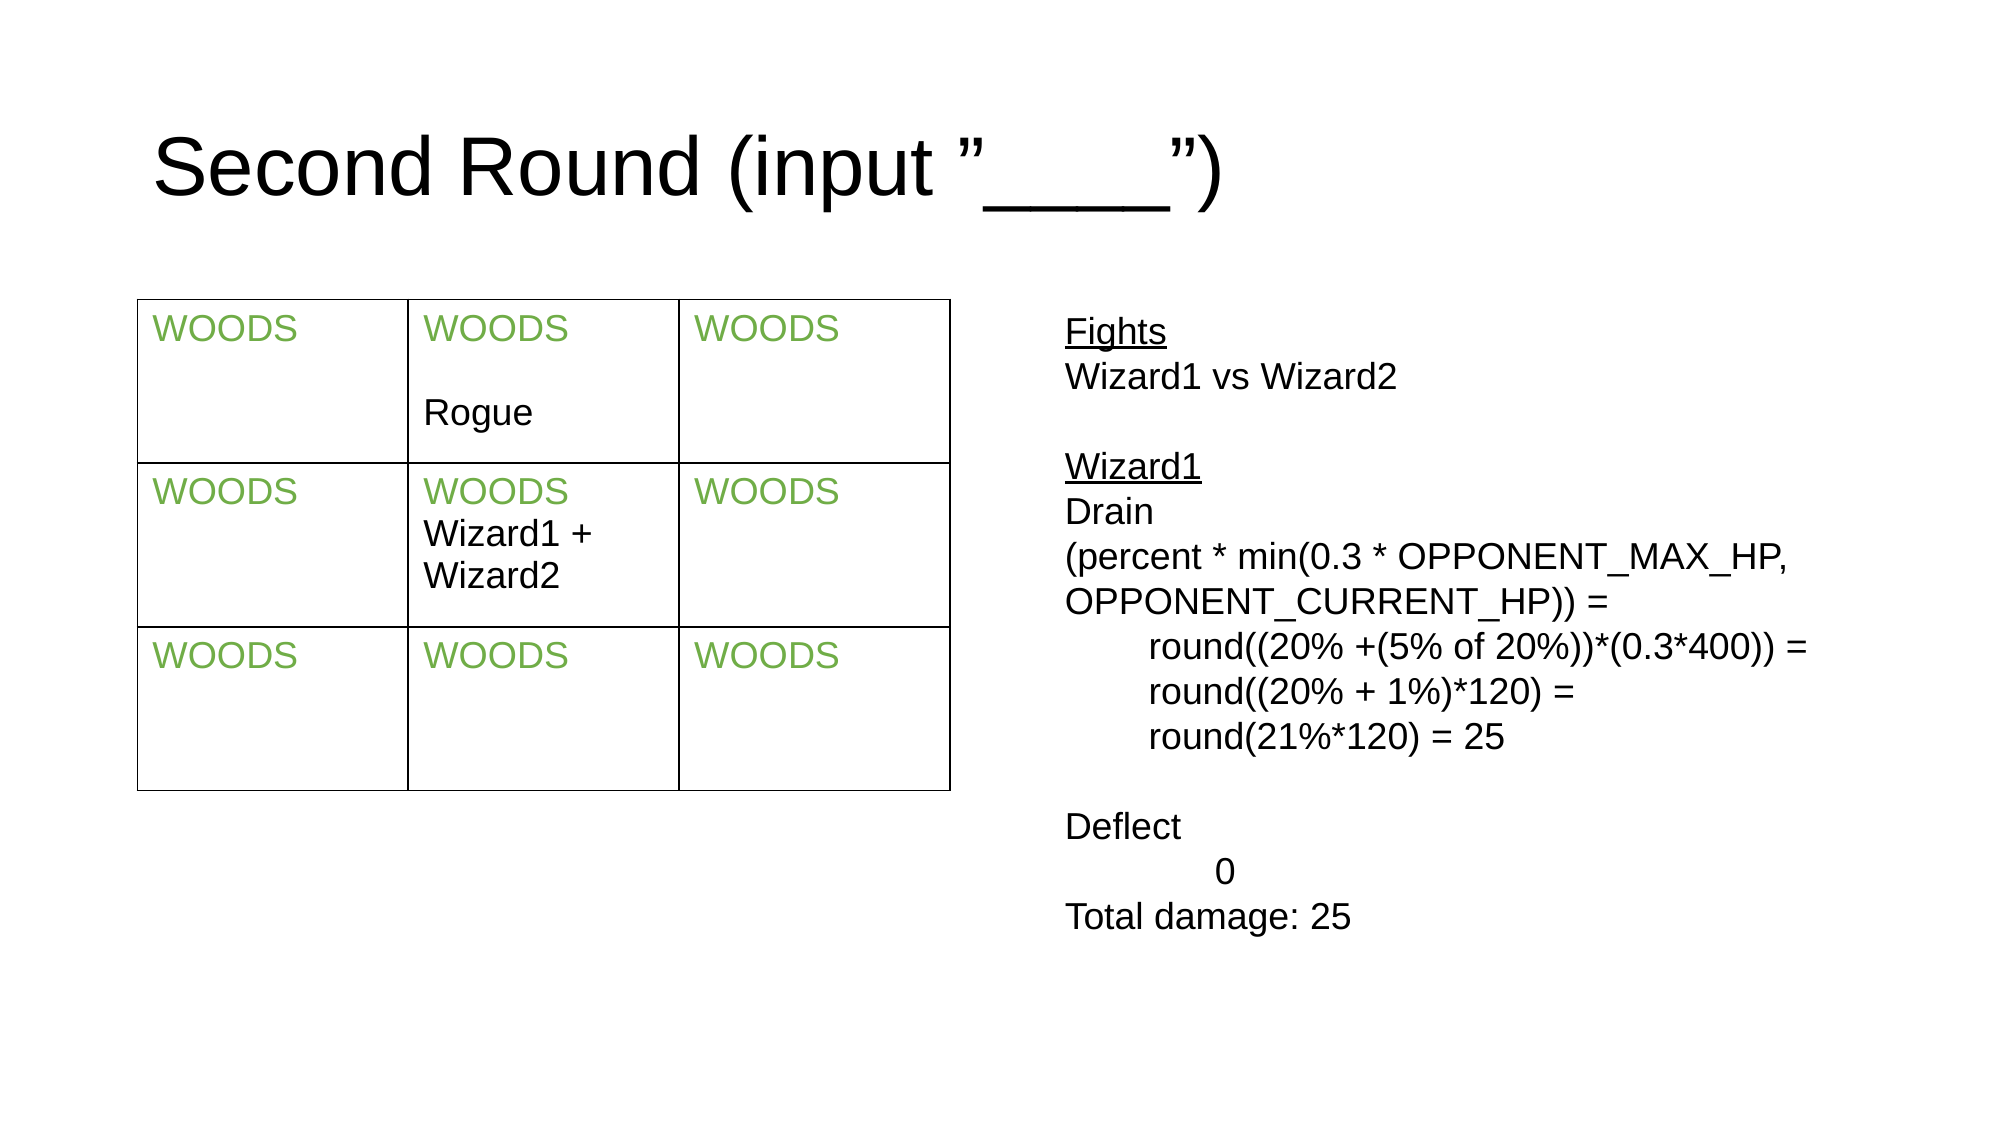

# Second Round (input ”____”)
| WOODS | WOODS Rogue | WOODS |
| --- | --- | --- |
| WOODS | WOODS Wizard1 + Wizard2 | WOODS |
| WOODS | WOODS | WOODS |
Fights
Wizard1 vs Wizard2

Wizard1
Drain
(percent * min(0.3 * OPPONENT_MAX_HP, 	OPPONENT_CURRENT_HP)) =
        round((20% +(5% of 20%))*(0.3*400)) =
        round((20% + 1%)*120) =
        round(21%*120) = 25

Deflect
	0
Total damage: 25